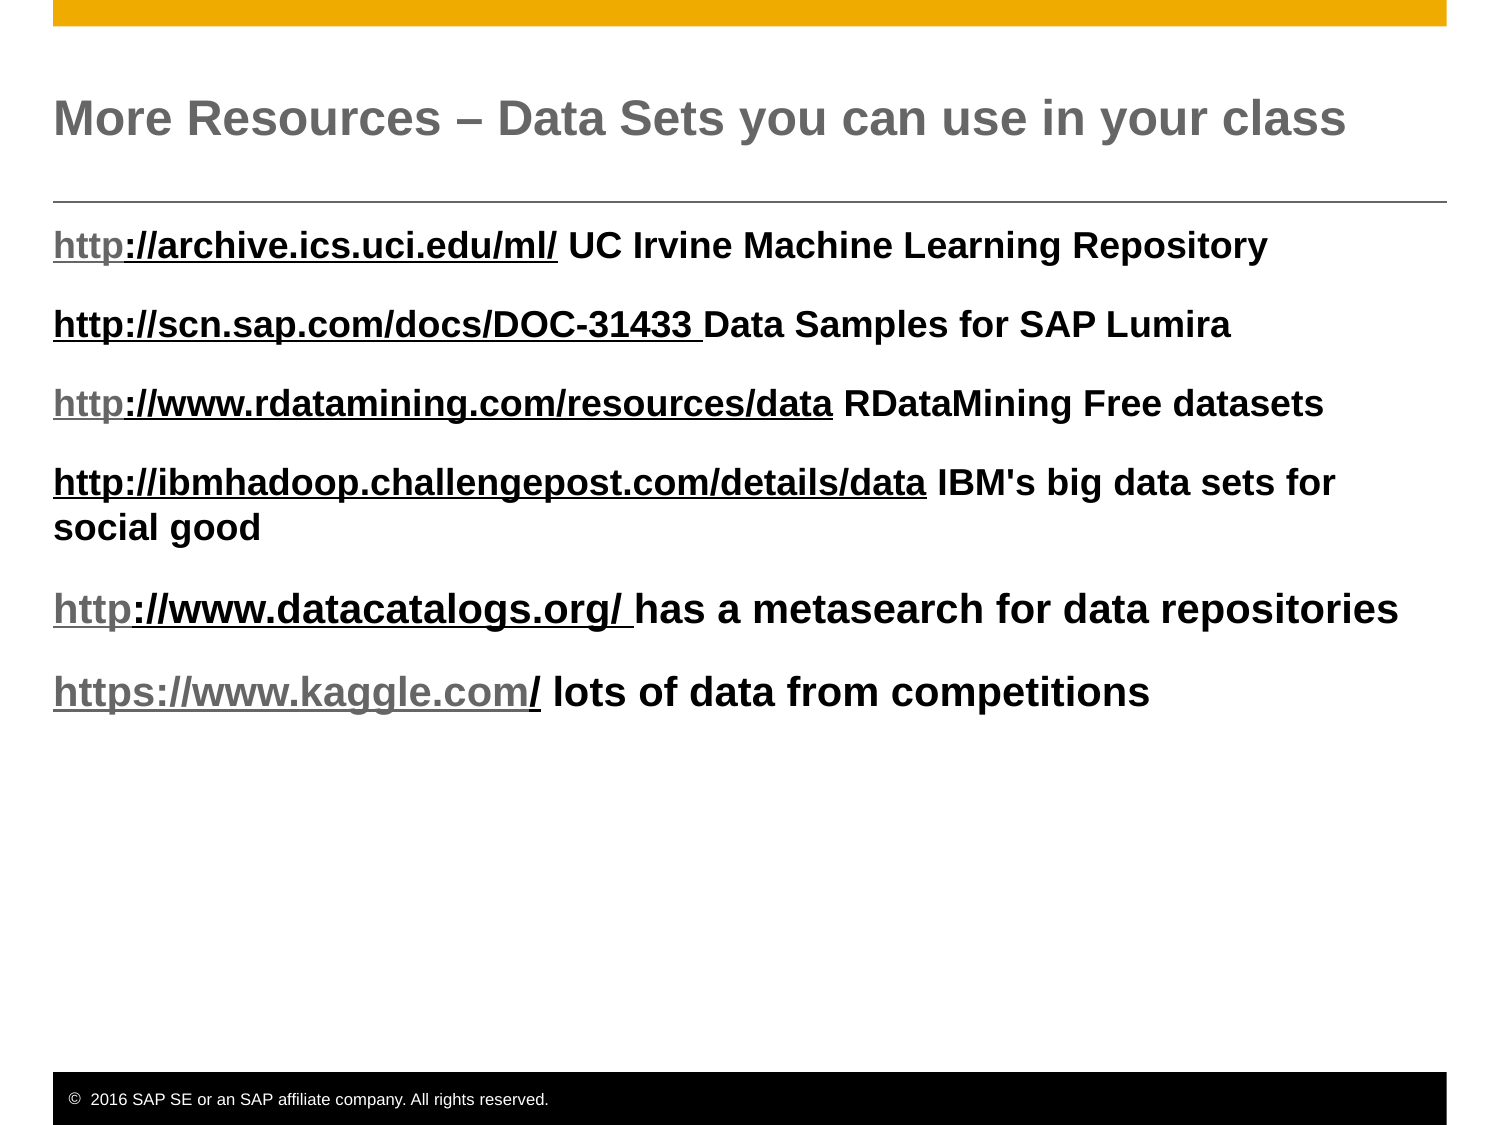

# More Resources – Data Sets you can use in your class
http://archive.ics.uci.edu/ml/ UC Irvine Machine Learning Repository
http://scn.sap.com/docs/DOC-31433 Data Samples for SAP Lumira
http://www.rdatamining.com/resources/data RDataMining Free datasets
http://ibmhadoop.challengepost.com/details/data IBM's big data sets for social good
http://www.datacatalogs.org/ has a metasearch for data repositories
https://www.kaggle.com/ lots of data from competitions